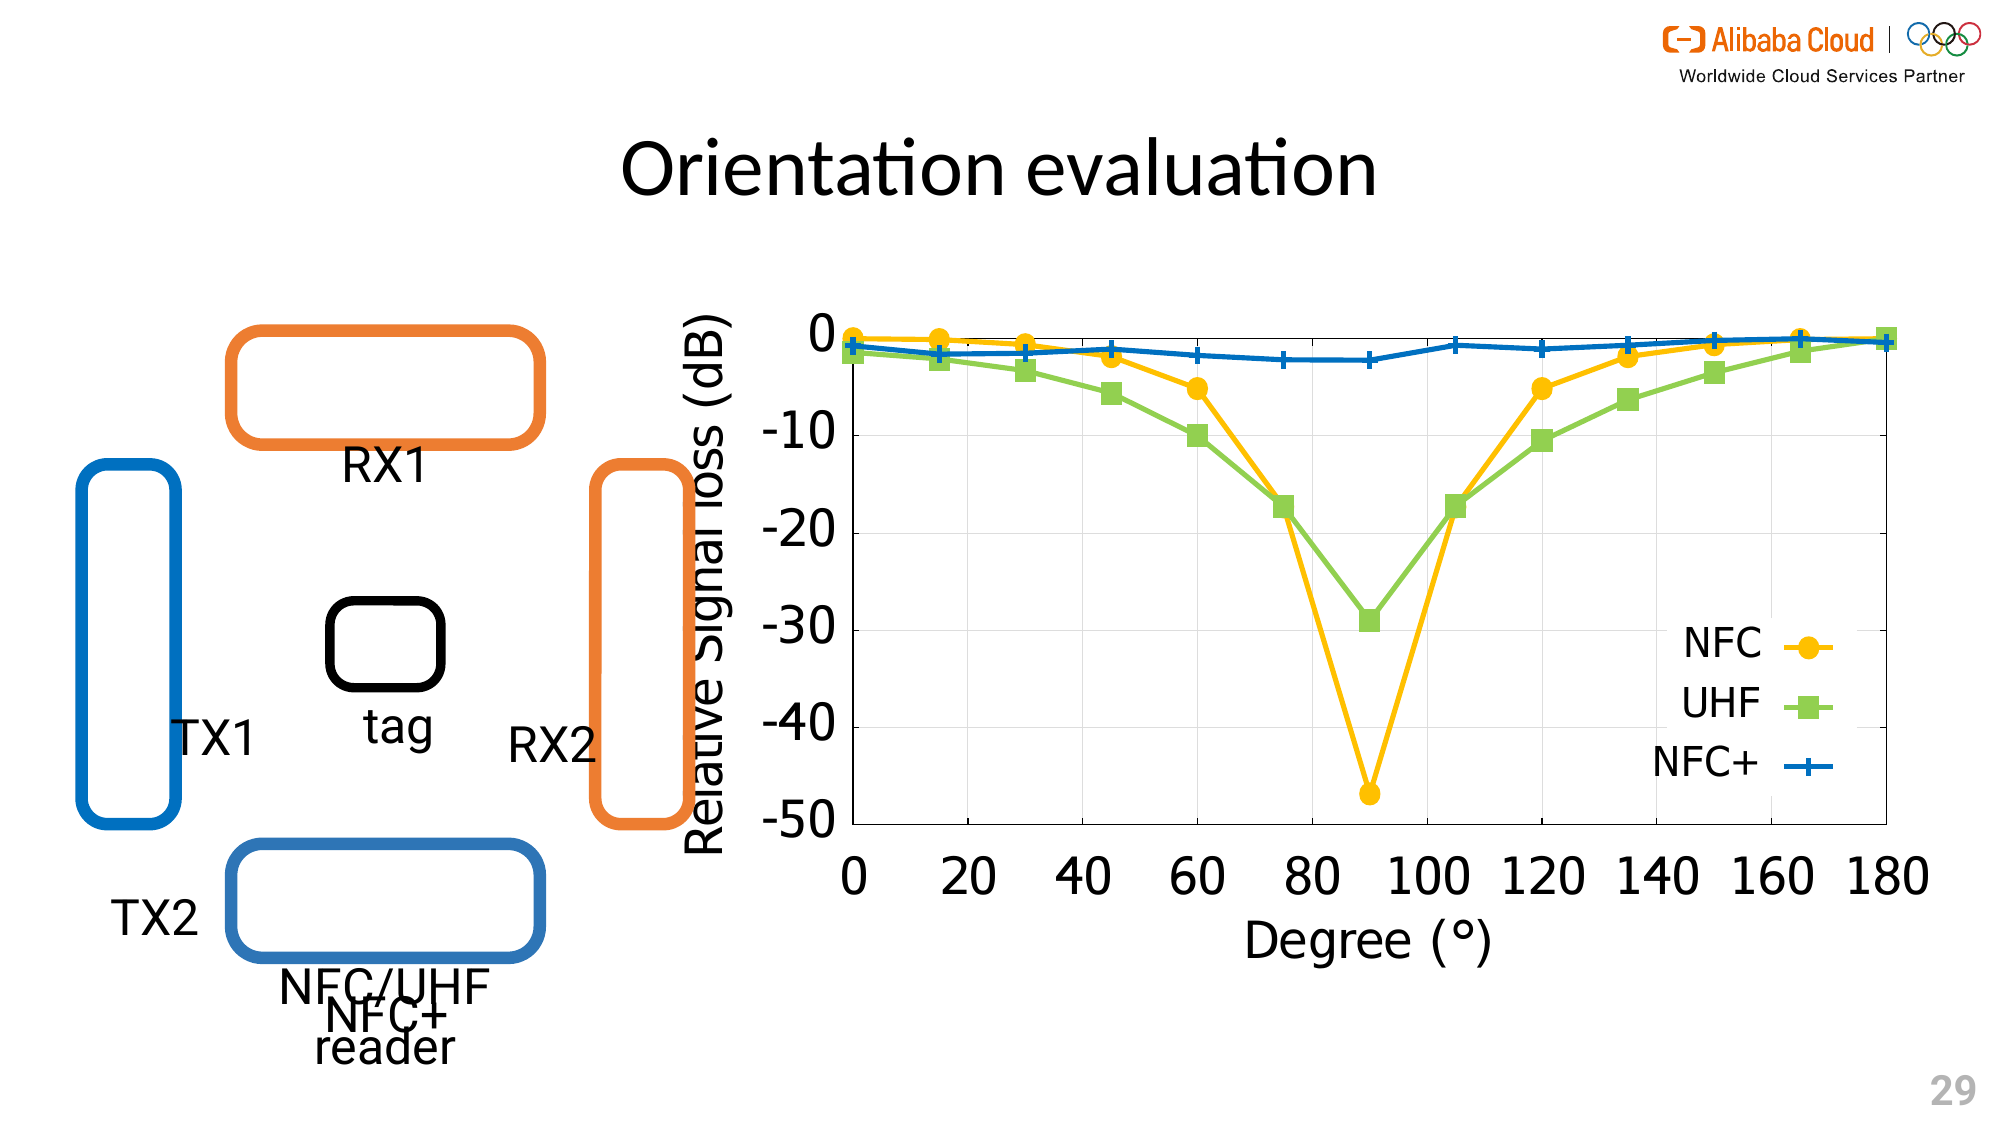

# Orientation evaluation

0

-
1
0
RX1

-
2
0

 Relative Signal loss (dB)
-
3
0

N
F
C

U
H
F

-
4
0
tag
TX1
RX2

N
F
C
+

-
5
0

0
2
0
4
0
6
0
8
0
1
0
0
1
2
0
1
4
0
1
6
0
1
8
0
TX2
D
e
g
r
e
e

(
°
)
NFC/UHF reader
NFC+
29